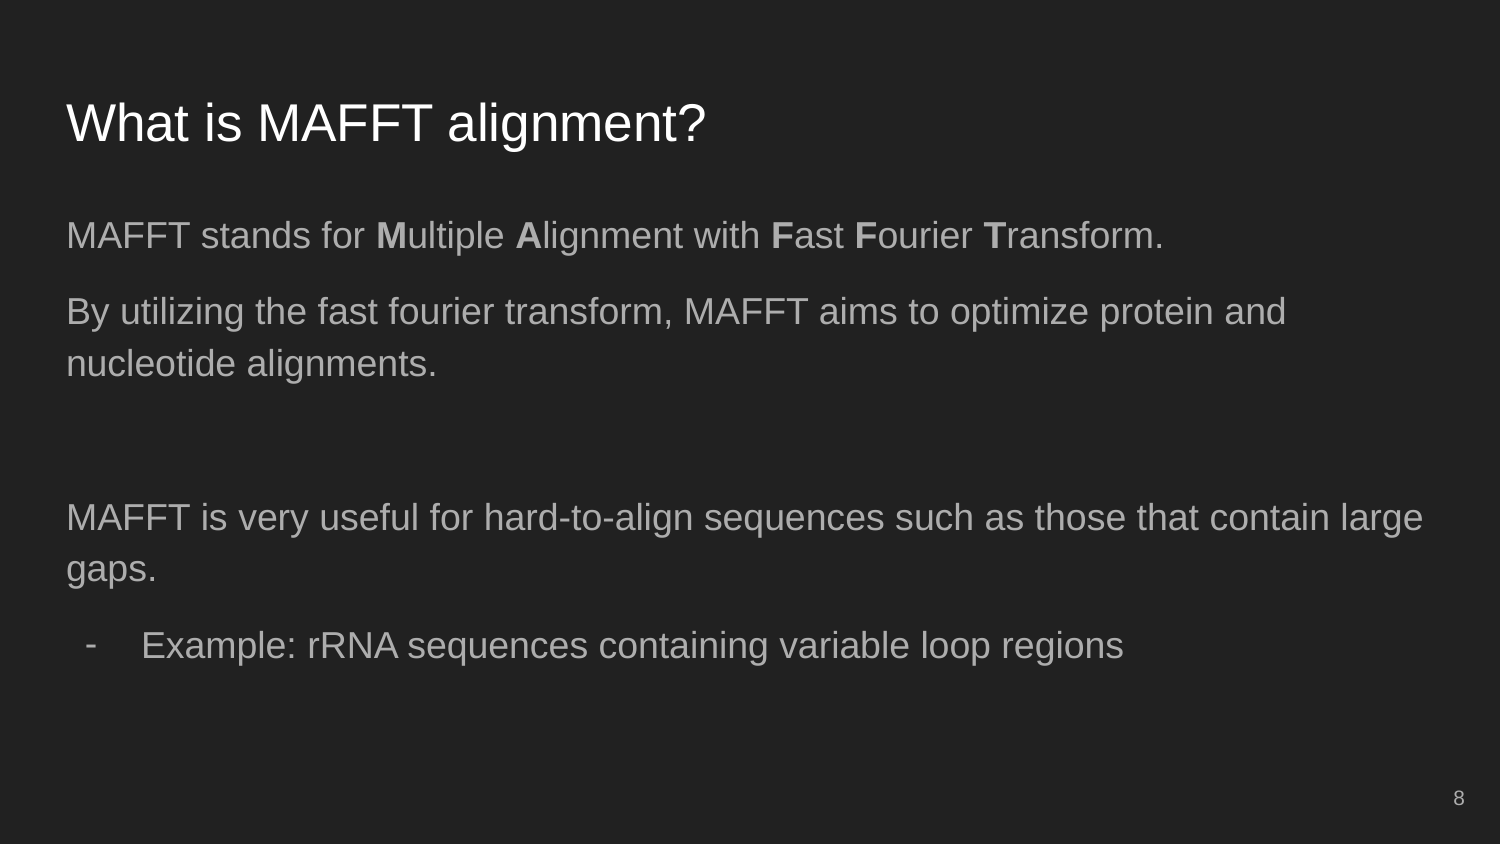

# What is MAFFT alignment?
MAFFT stands for Multiple Alignment with Fast Fourier Transform.
By utilizing the fast fourier transform, MAFFT aims to optimize protein and nucleotide alignments.

MAFFT is very useful for hard-to-align sequences such as those that contain large gaps.
Example: rRNA sequences containing variable loop regions
8